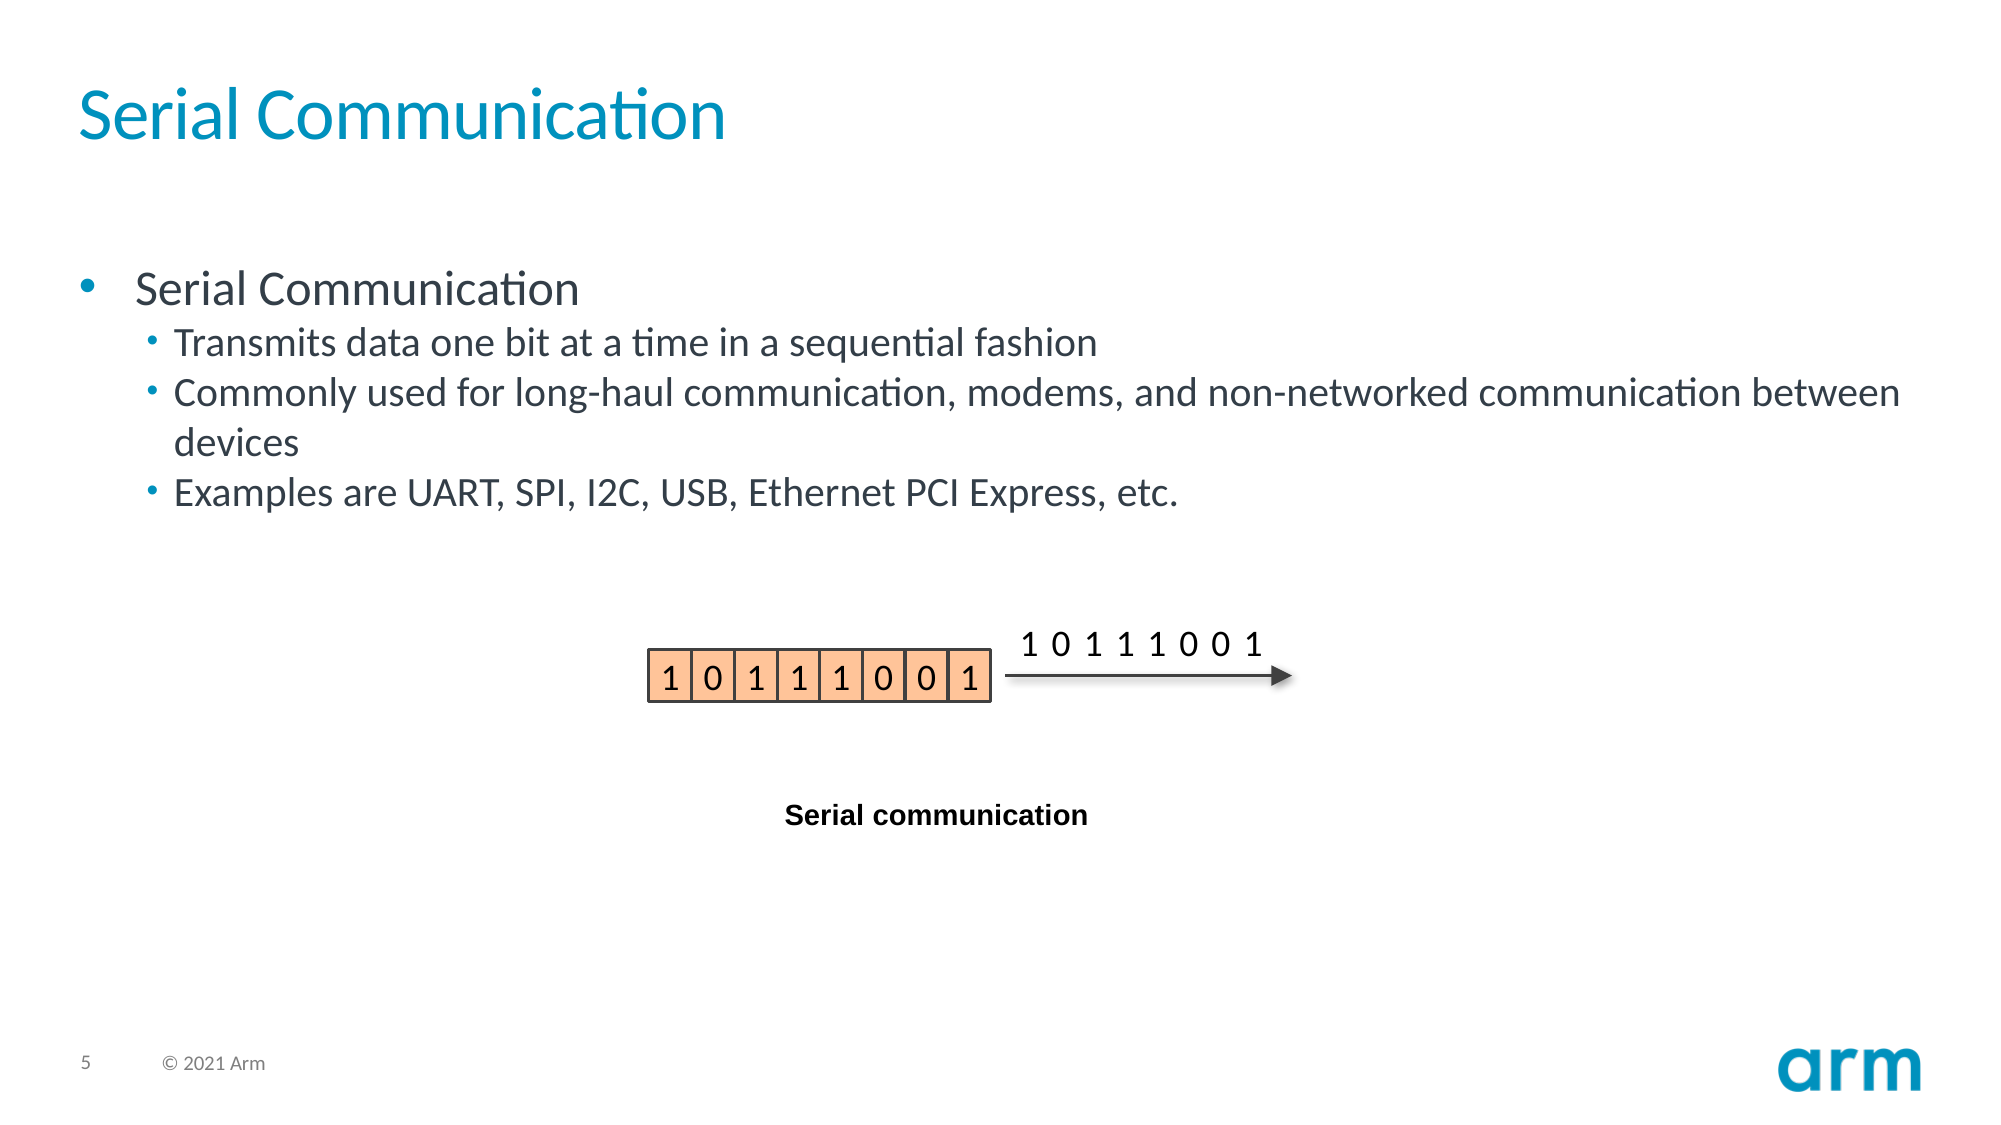

# Serial Communication
Serial Communication
Transmits data one bit at a time in a sequential fashion
Commonly used for long-haul communication, modems, and non-networked communication between devices
Examples are UART, SPI, I2C, USB, Ethernet PCI Express, etc.
1
0
1
1
1
0
0
1
1
0
1
1
1
0
0
1
Serial communication